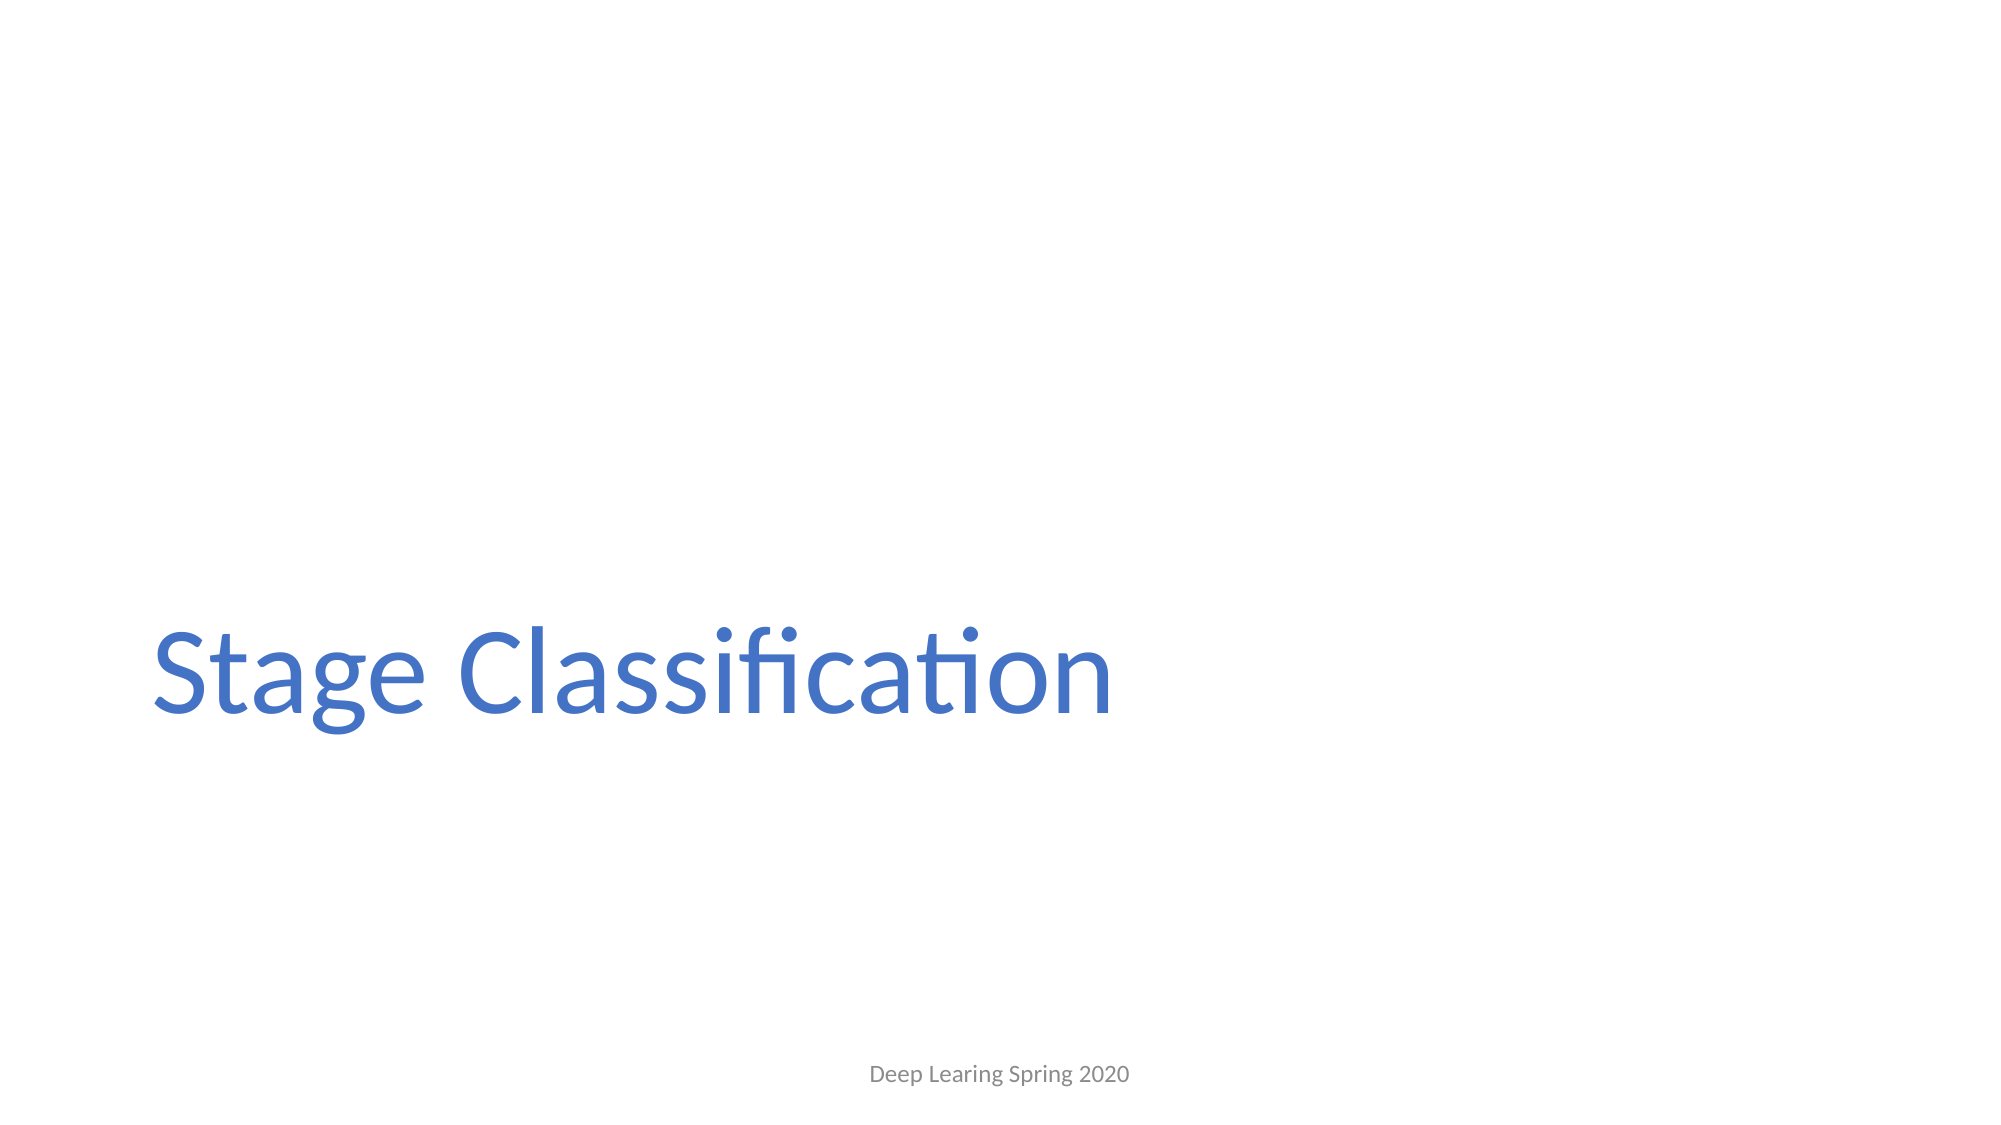

# Stage Classification
Deep Learing Spring 2020